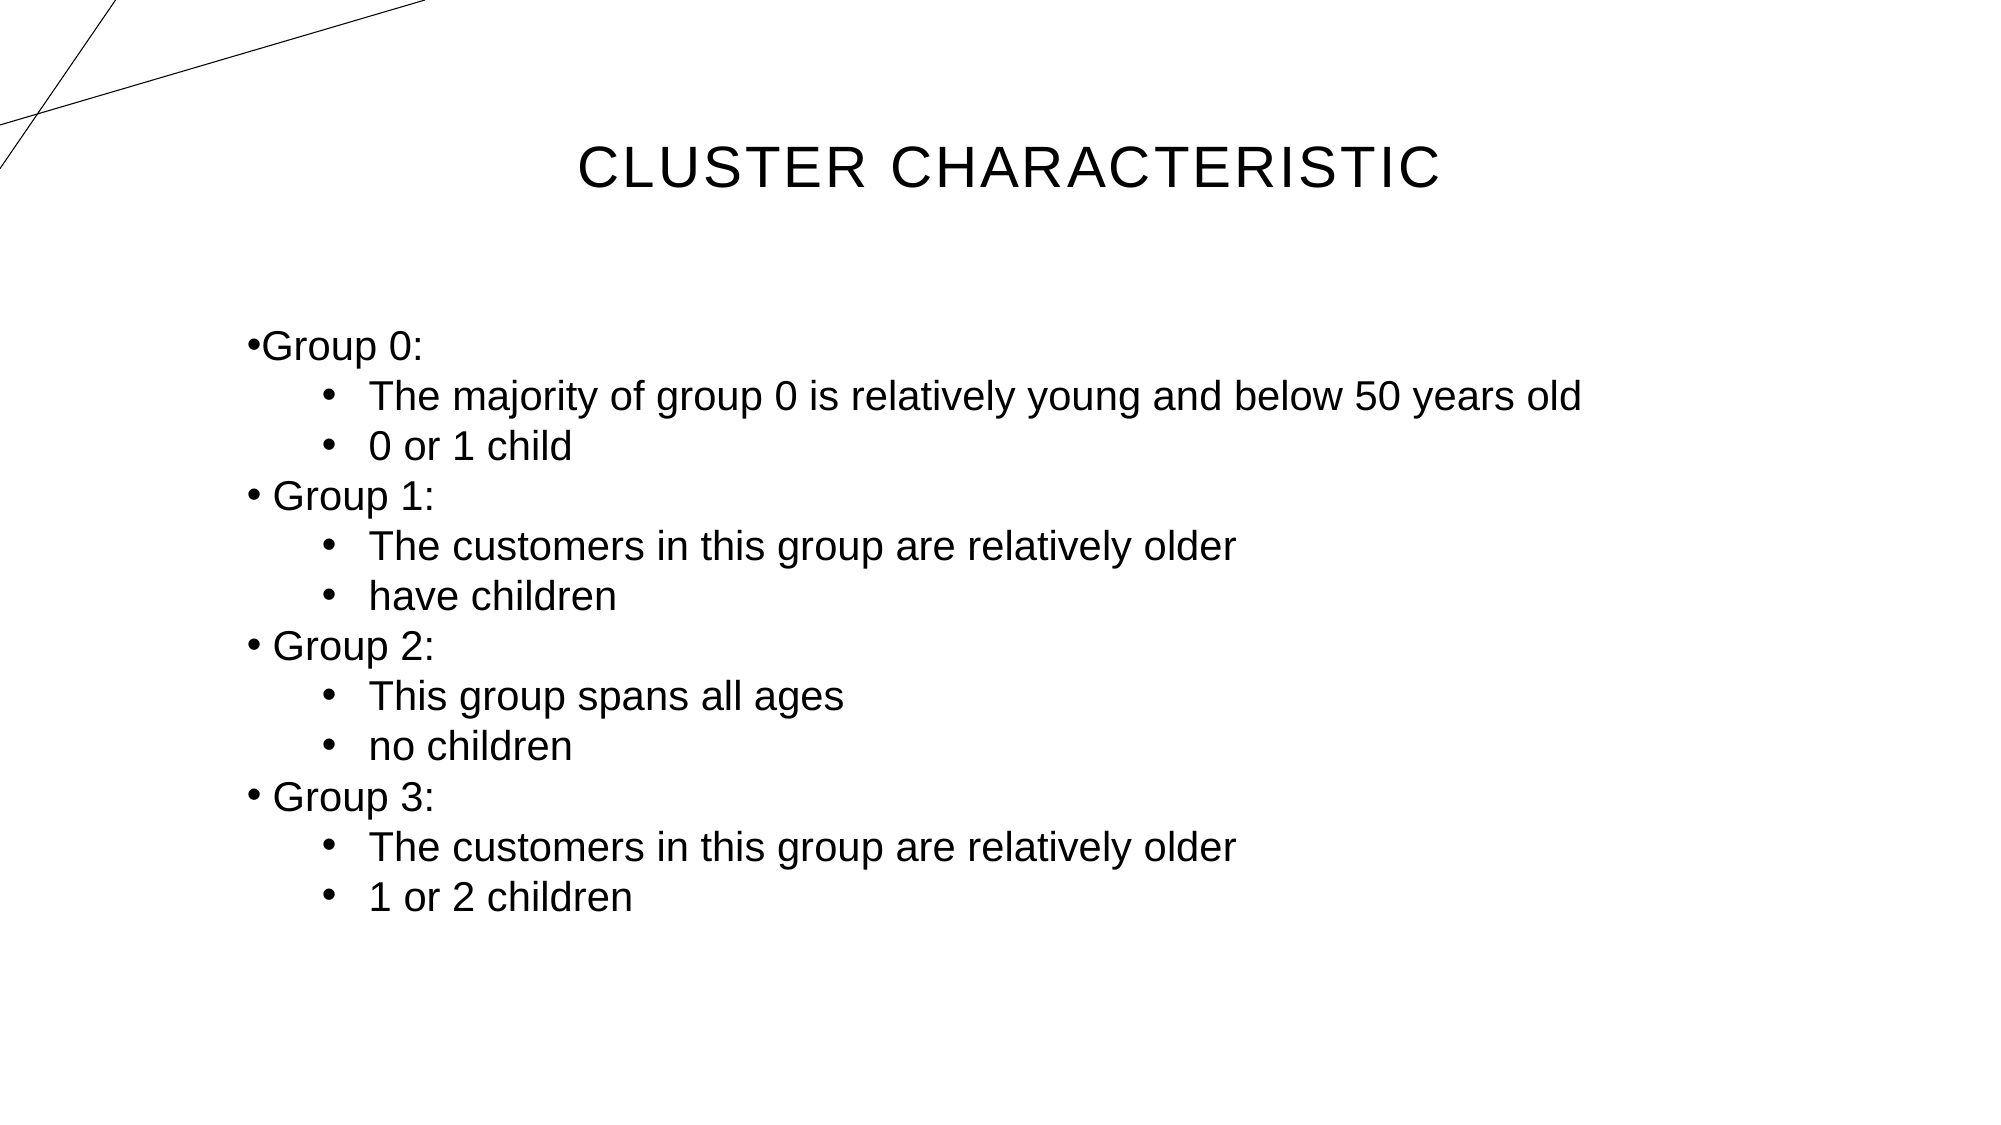

# Cluster Characteristic
Group 0:
The majority of group 0 is relatively young and below 50 years old
0 or 1 child
 Group 1:
The customers in this group are relatively older
have children
 Group 2:
This group spans all ages
no children
 Group 3:
The customers in this group are relatively older
1 or 2 children